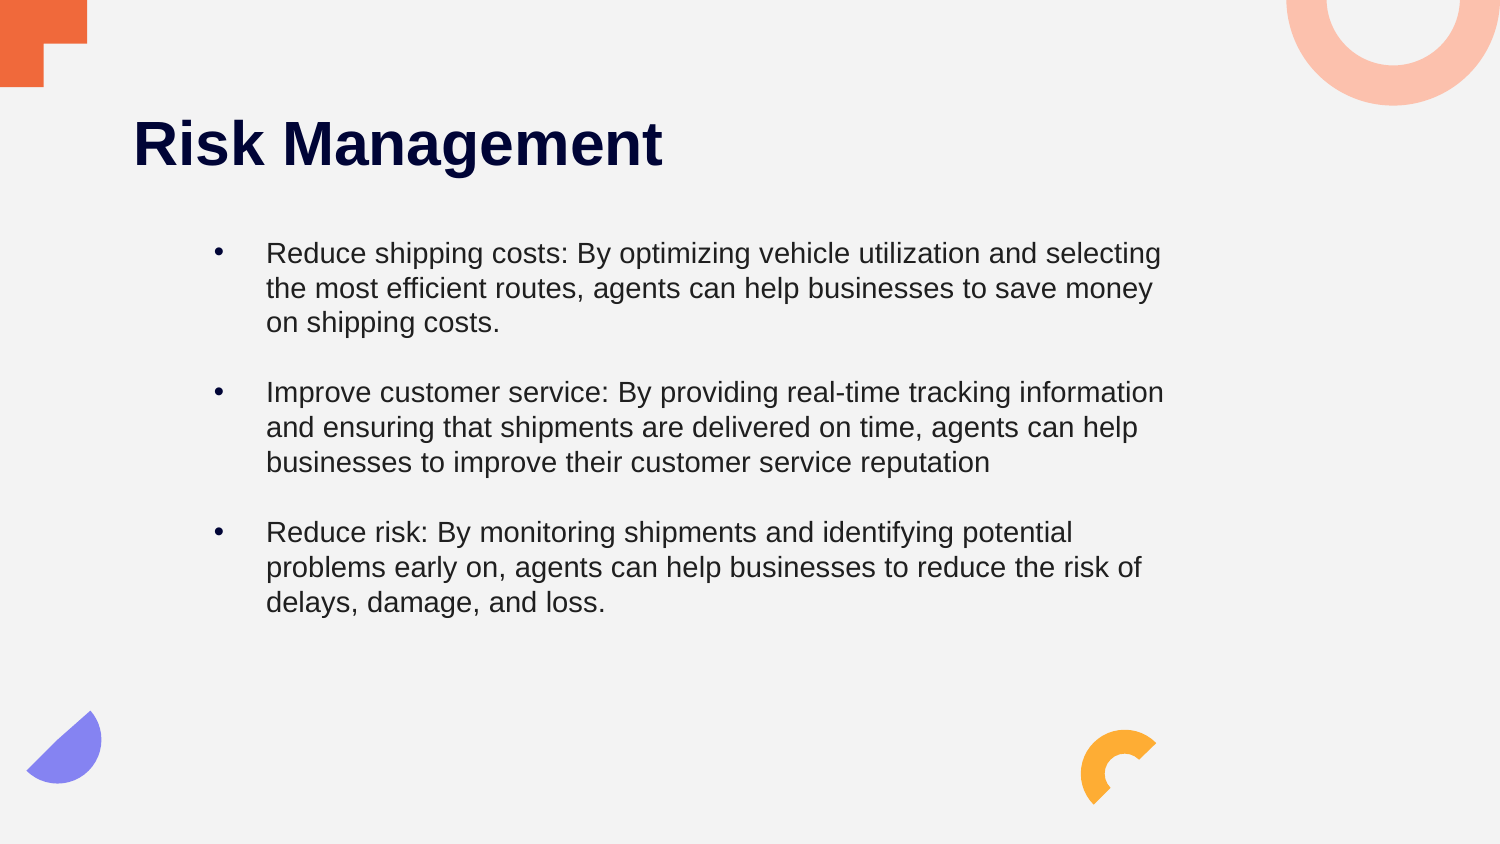

# Risk Management
Reduce shipping costs: By optimizing vehicle utilization and selecting the most efficient routes, agents can help businesses to save money on shipping costs.

Improve customer service: By providing real-time tracking information and ensuring that shipments are delivered on time, agents can help businesses to improve their customer service reputation

Reduce risk: By monitoring shipments and identifying potential problems early on, agents can help businesses to reduce the risk of delays, damage, and loss.